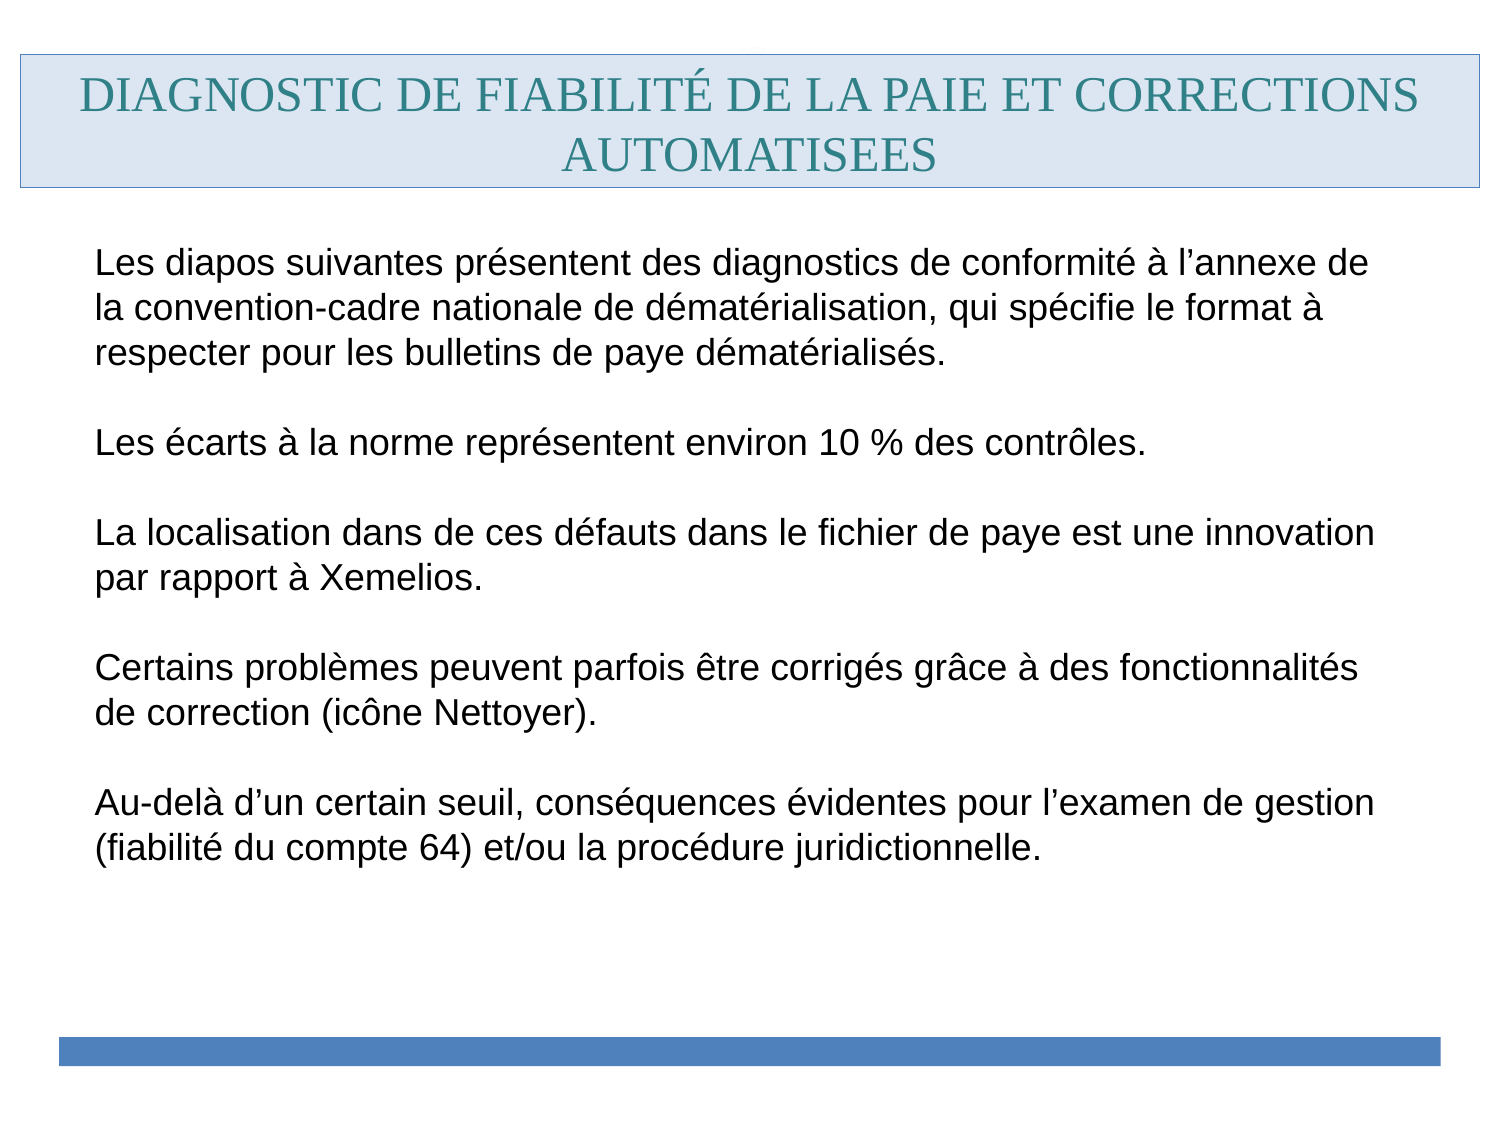

DIAGNOSTIC DE FIABILITé DE LA PAIE ET CORRECTIONS AUTOMATISEES

Les diapos suivantes présentent des diagnostics de conformité à l’annexe de la convention-cadre nationale de dématérialisation, qui spécifie le format à respecter pour les bulletins de paye dématérialisés.

Les écarts à la norme représentent environ 10 % des contrôles.

La localisation dans de ces défauts dans le fichier de paye est une innovation par rapport à Xemelios.

Certains problèmes peuvent parfois être corrigés grâce à des fonctionnalités de correction (icône Nettoyer).

Au-delà d’un certain seuil, conséquences évidentes pour l’examen de gestion (fiabilité du compte 64) et/ou la procédure juridictionnelle.